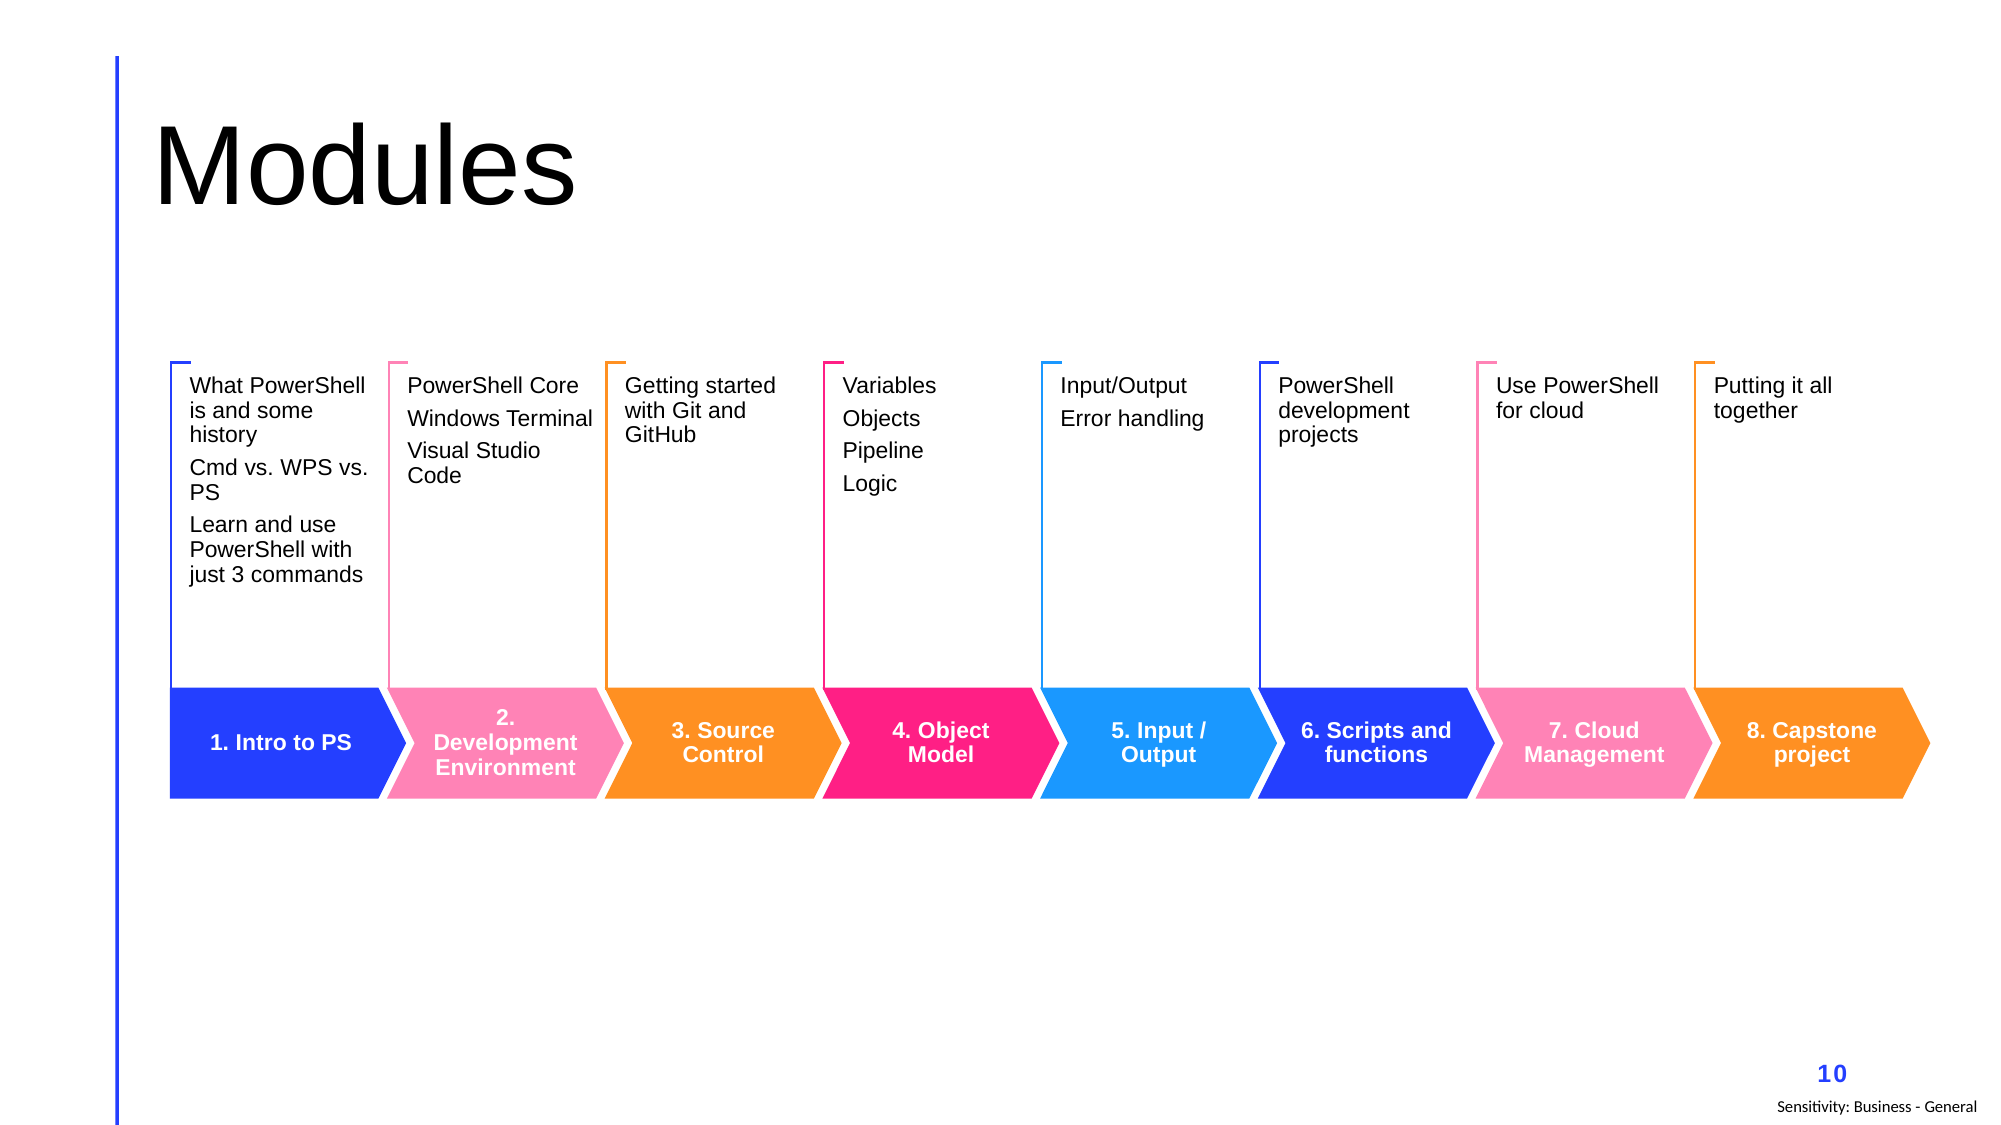

# Modules
1. Intro to PS
What PowerShell is and some history
Cmd vs. WPS vs. PS
Learn and use PowerShell with just 3 commands

2. Development Environment
PowerShell Core
Windows Terminal
Visual Studio Code

3. Source Control
Getting started with Git and GitHub

4. Object Model
Variables
Objects
Pipeline
Logic
5. Input / Output
Input/Output
Error handling
6. Scripts and functions
PowerShell  development projects

7. Cloud Management
Use PowerShell for cloud

8. Capstone project
Putting it all together
10